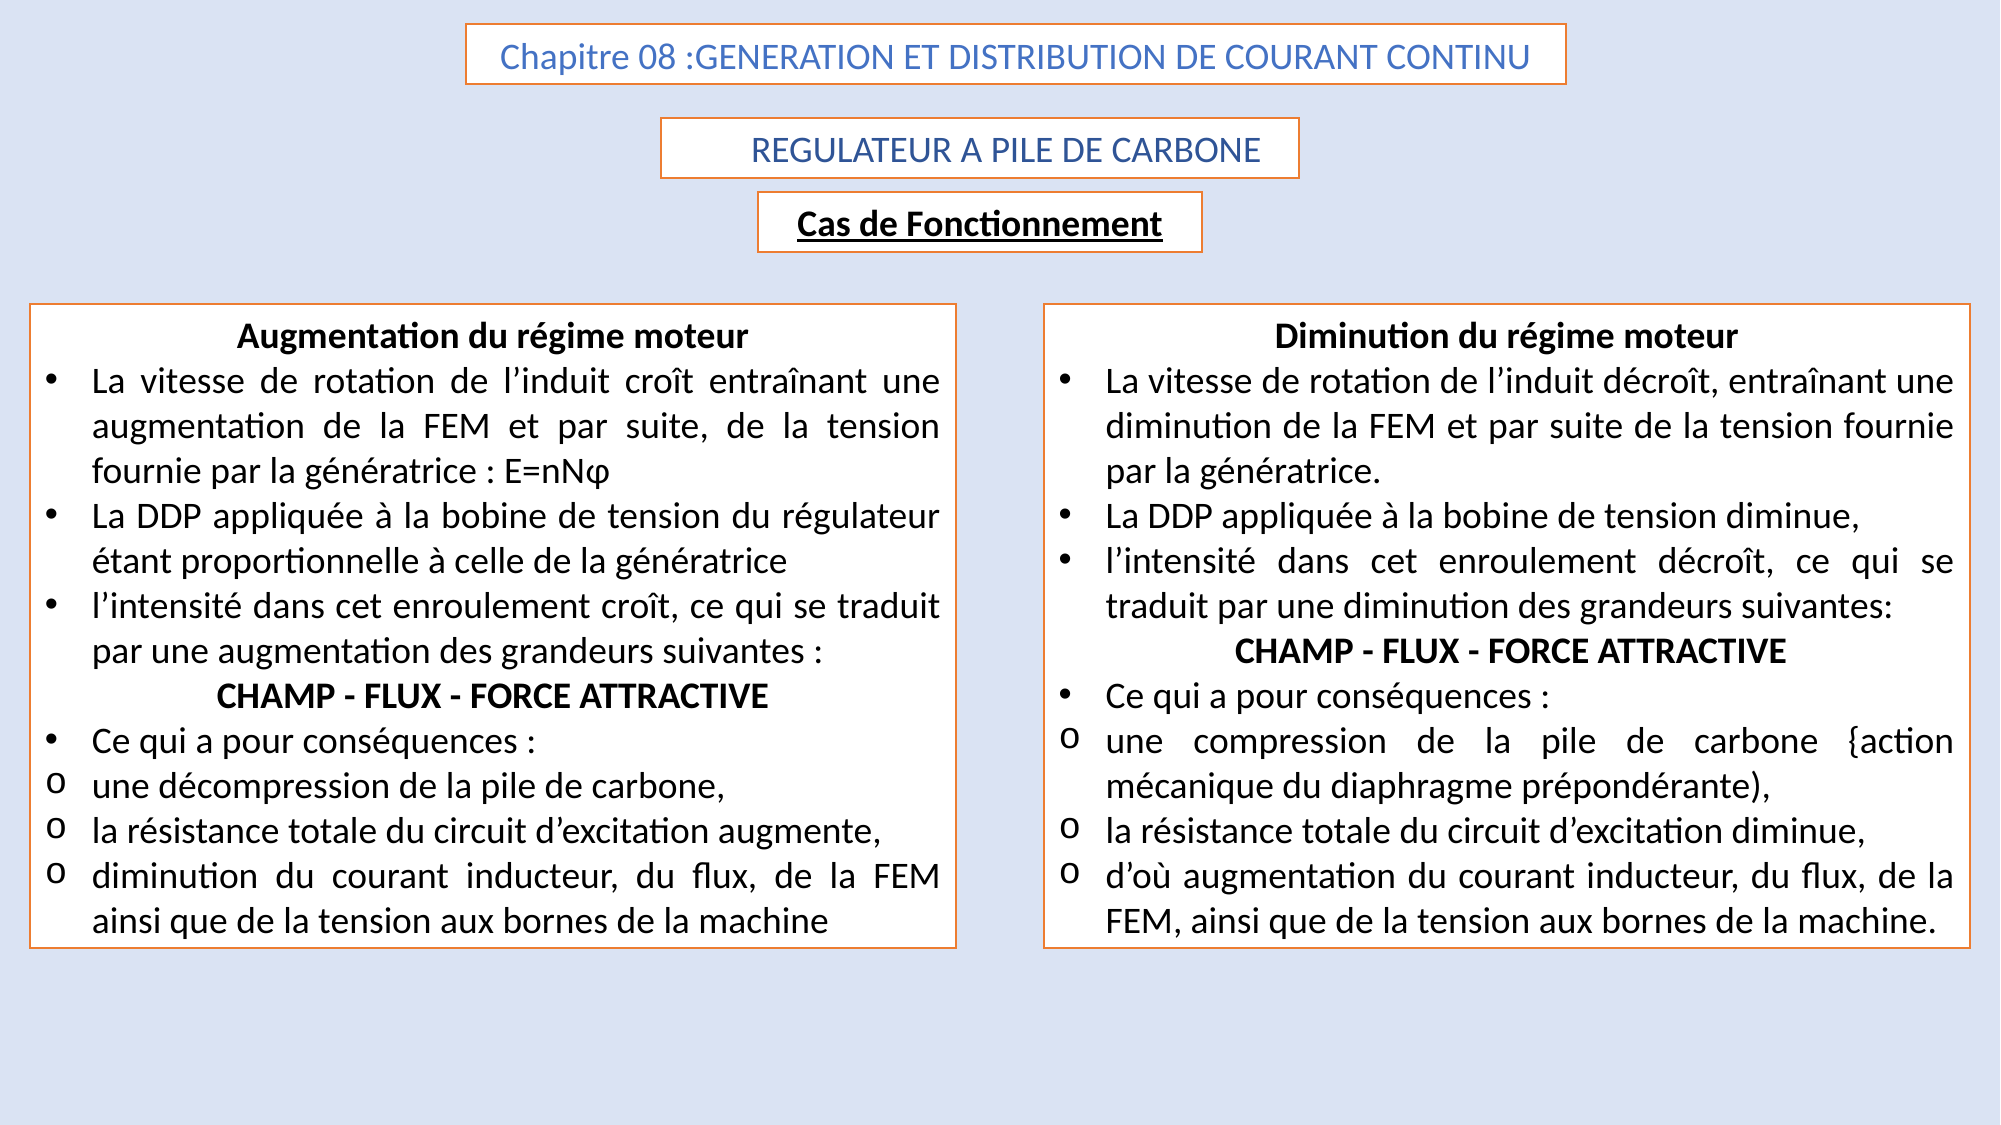

Chapitre 08 :GENERATION ET DISTRIBUTION DE COURANT CONTINU
REGULATEUR A PILE DE CARBONE
Cas de Fonctionnement
Augmentation du régime moteur
La vitesse de rotation de l’induit croît entraînant une augmentation de la FEM et par suite, de la tension fournie par la génératrice : E=nNφ
La DDP appliquée à la bobine de tension du régulateur étant proportionnelle à celle de la génératrice
l’intensité dans cet enroulement croît, ce qui se traduit par une augmentation des grandeurs suivantes :
CHAMP - FLUX - FORCE ATTRACTIVE
Ce qui a pour conséquences :
une décompression de la pile de carbone,
la résistance totale du circuit d’excitation augmente,
diminution du courant inducteur, du flux, de la FEM ainsi que de la tension aux bornes de la machine
Diminution du régime moteur
La vitesse de rotation de l’induit décroît, entraînant une diminution de la FEM et par suite de la tension fournie par la génératrice.
La DDP appliquée à la bobine de tension diminue,
l’intensité dans cet enroulement décroît, ce qui se traduit par une diminution des grandeurs suivantes:
 CHAMP - FLUX - FORCE ATTRACTIVE
Ce qui a pour conséquences :
une compression de la pile de carbone {action mécanique du diaphragme prépondérante),
la résistance totale du circuit d’excitation diminue,
d’où augmentation du courant inducteur, du flux, de la FEM, ainsi que de la tension aux bornes de la machine.